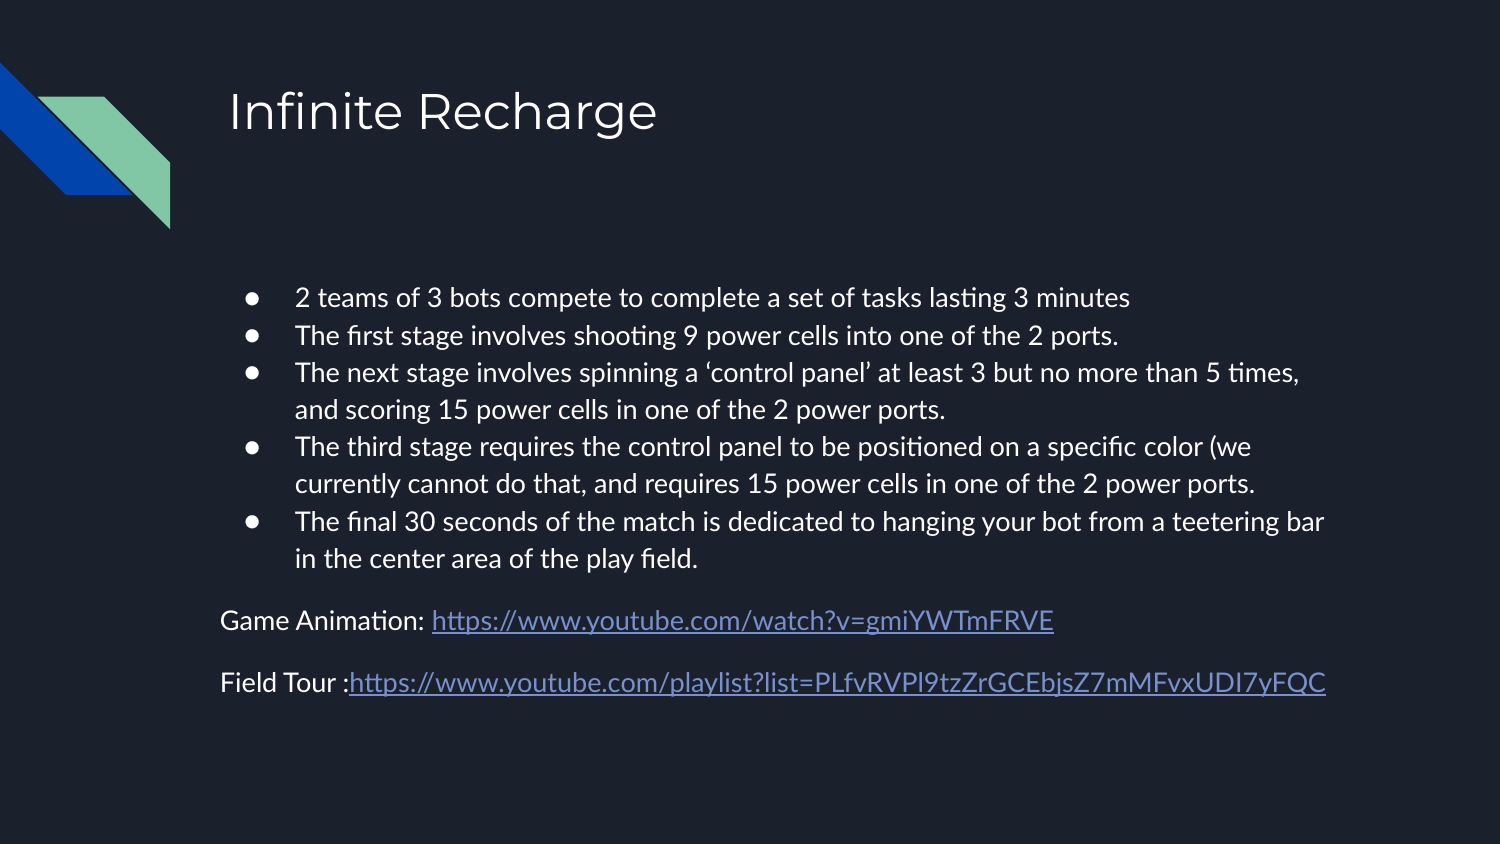

# Infinite Recharge
2 teams of 3 bots compete to complete a set of tasks lasting 3 minutes
The first stage involves shooting 9 power cells into one of the 2 ports.
The next stage involves spinning a ‘control panel’ at least 3 but no more than 5 times, and scoring 15 power cells in one of the 2 power ports.
The third stage requires the control panel to be positioned on a specific color (we currently cannot do that, and requires 15 power cells in one of the 2 power ports.
The final 30 seconds of the match is dedicated to hanging your bot from a teetering bar in the center area of the play field.
Game Animation: https://www.youtube.com/watch?v=gmiYWTmFRVE
Field Tour :https://www.youtube.com/playlist?list=PLfvRVPl9tzZrGCEbjsZ7mMFvxUDI7yFQC